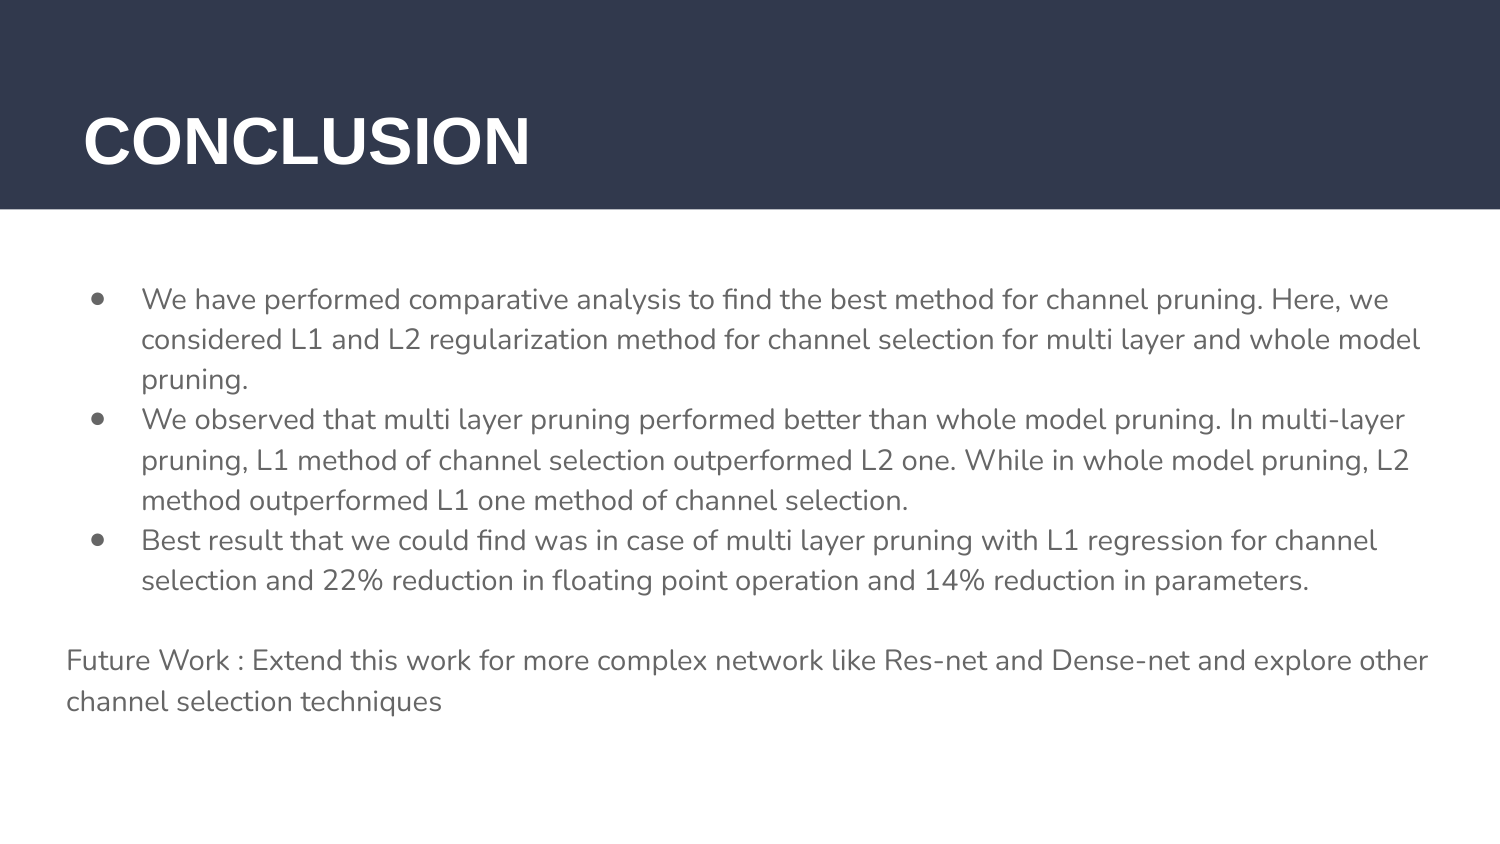

# CONCLUSION
We have performed comparative analysis to find the best method for channel pruning. Here, we considered L1 and L2 regularization method for channel selection for multi layer and whole model pruning.
We observed that multi layer pruning performed better than whole model pruning. In multi-layer pruning, L1 method of channel selection outperformed L2 one. While in whole model pruning, L2 method outperformed L1 one method of channel selection.
Best result that we could find was in case of multi layer pruning with L1 regression for channel selection and 22% reduction in floating point operation and 14% reduction in parameters.

Future Work : Extend this work for more complex network like Res-net and Dense-net and explore other channel selection techniques